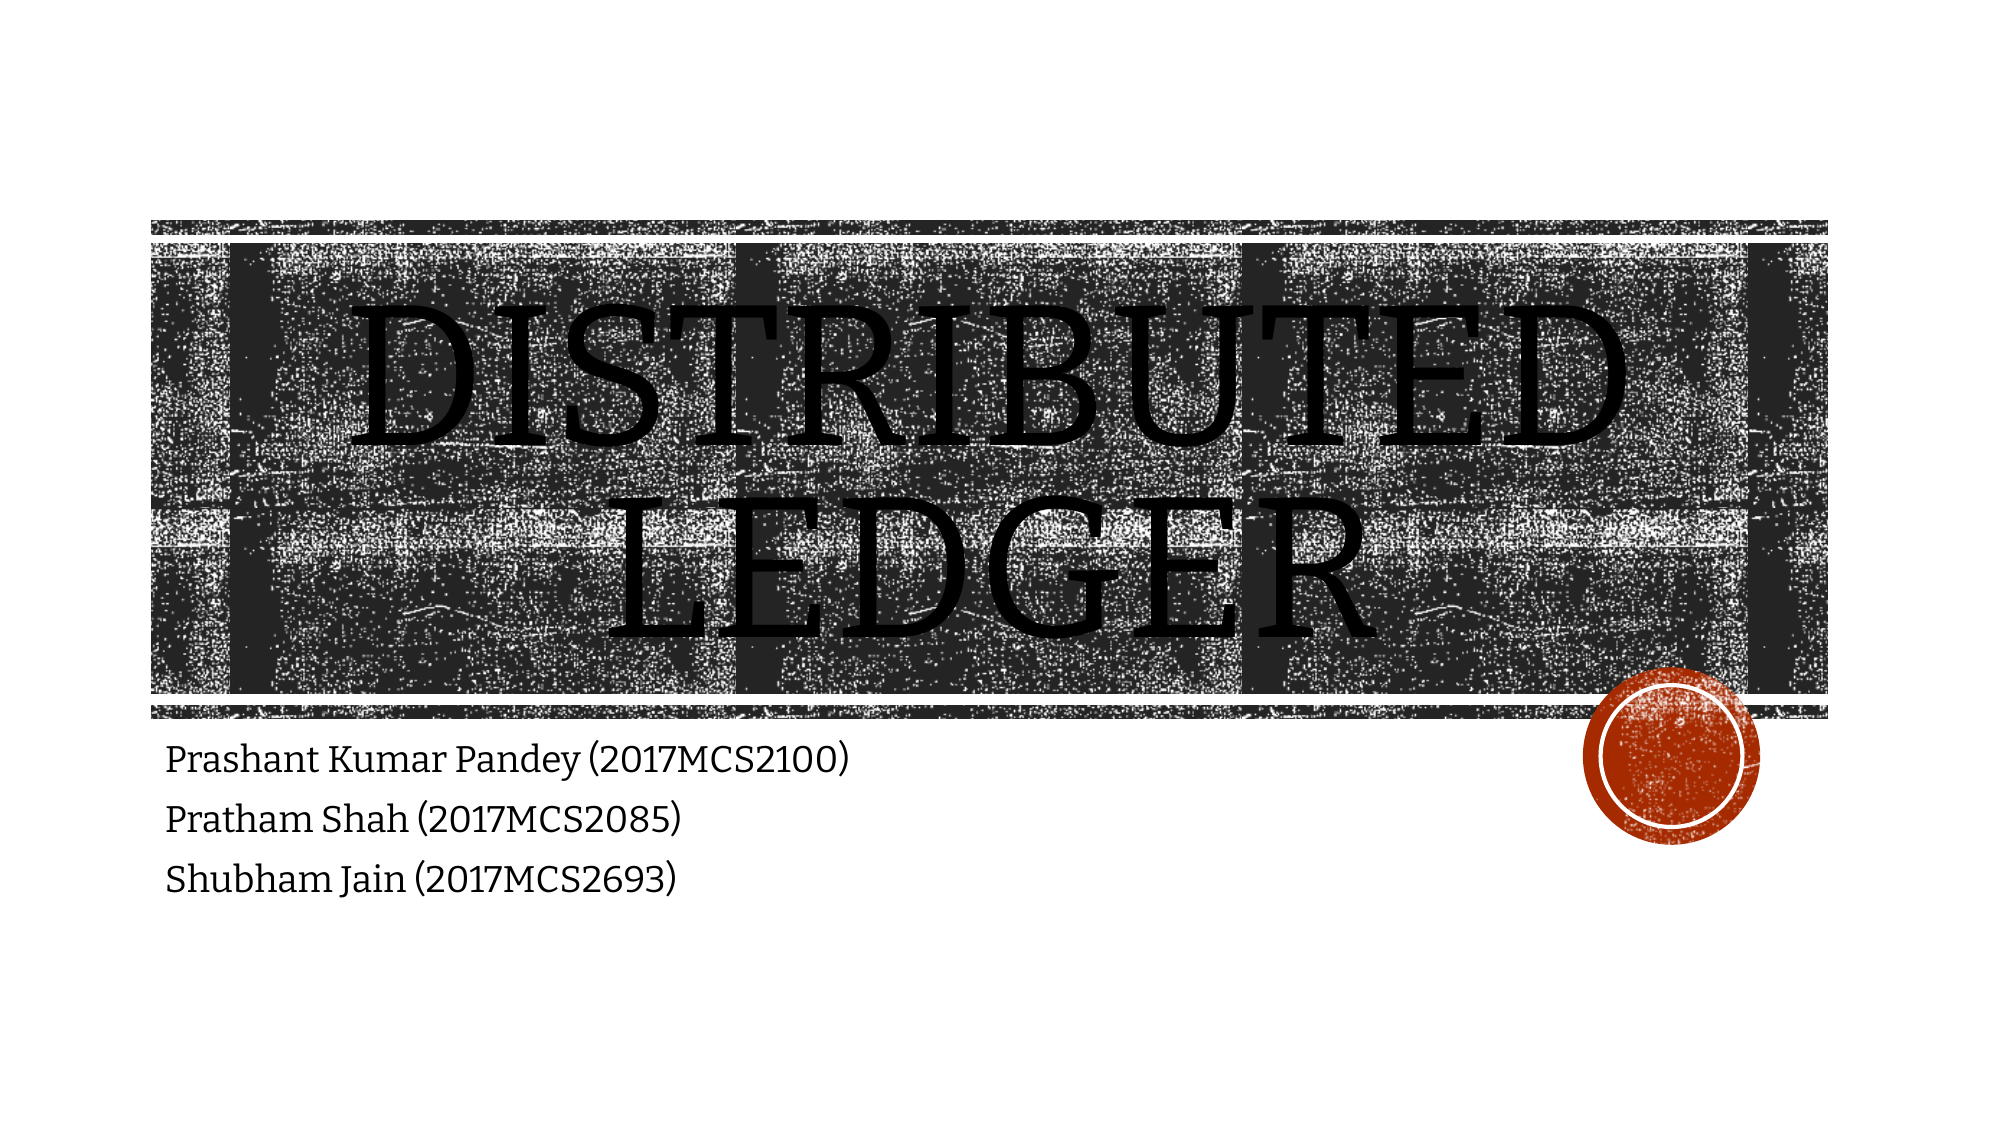

# Distributed ledger
Prashant Kumar Pandey (2017MCS2100)
Pratham Shah (2017MCS2085)
Shubham Jain (2017MCS2693)